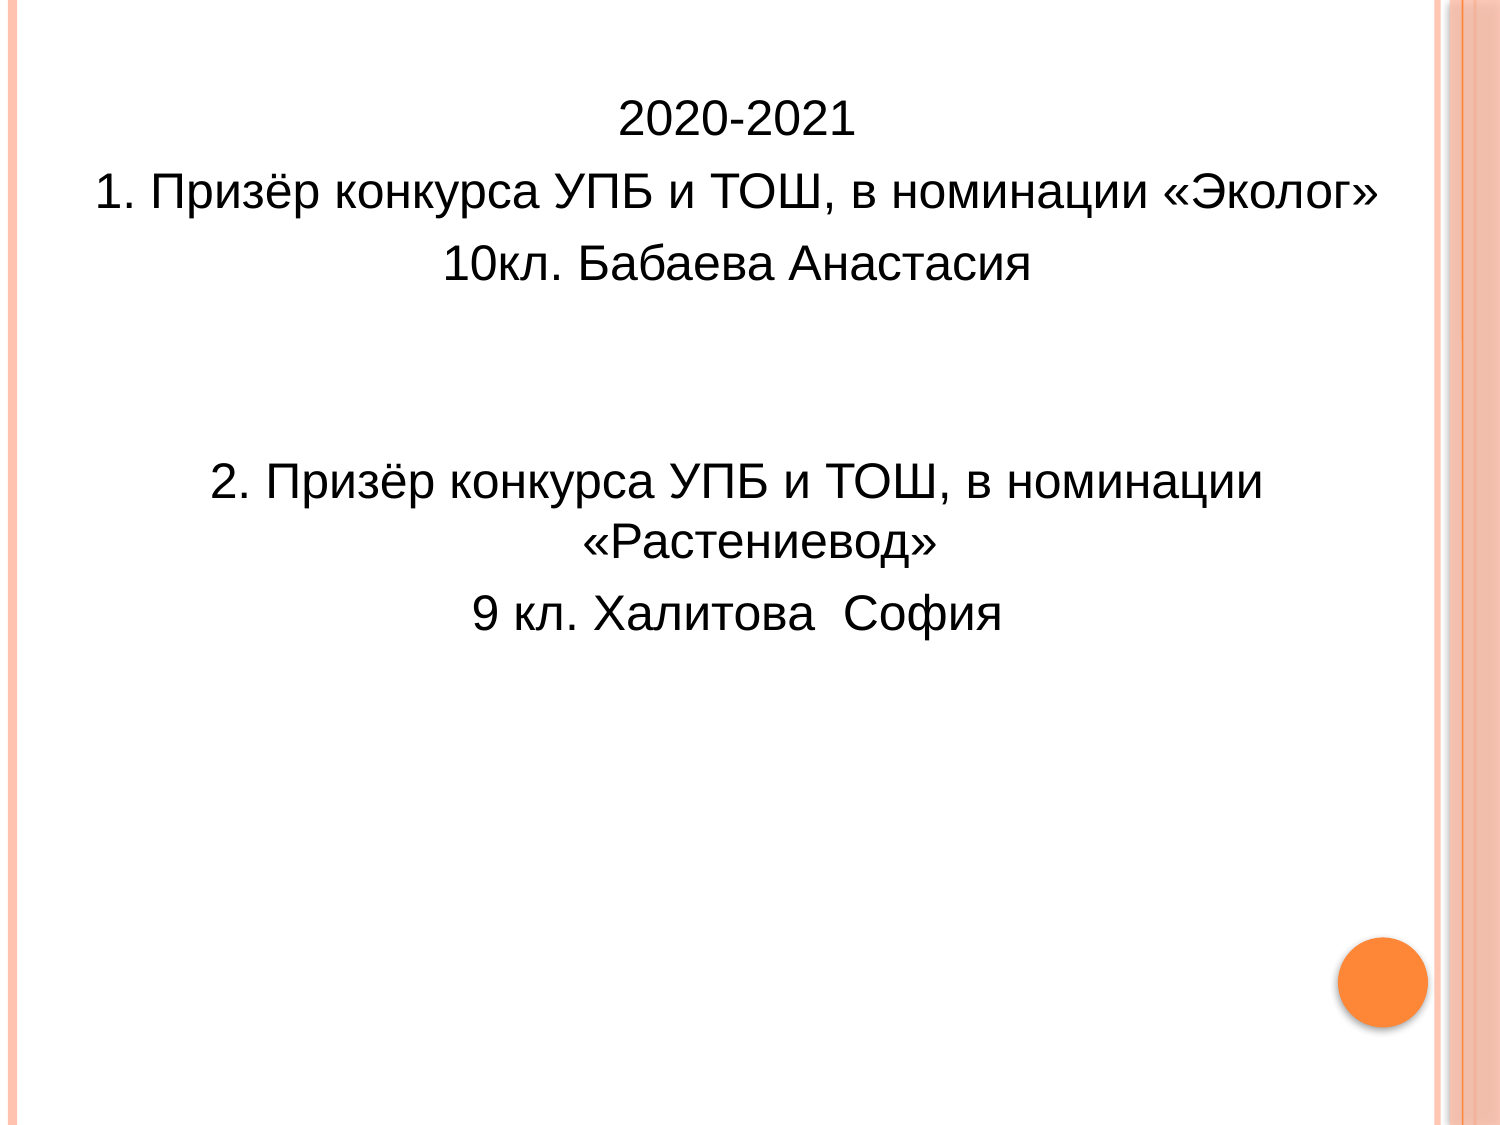

2020-2021
1. Призёр конкурса УПБ и ТОШ, в номинации «Эколог»
10кл. Бабаева Анастасия

2. Призёр конкурса УПБ и ТОШ, в номинации «Растениевод»
9 кл. Халитова  София